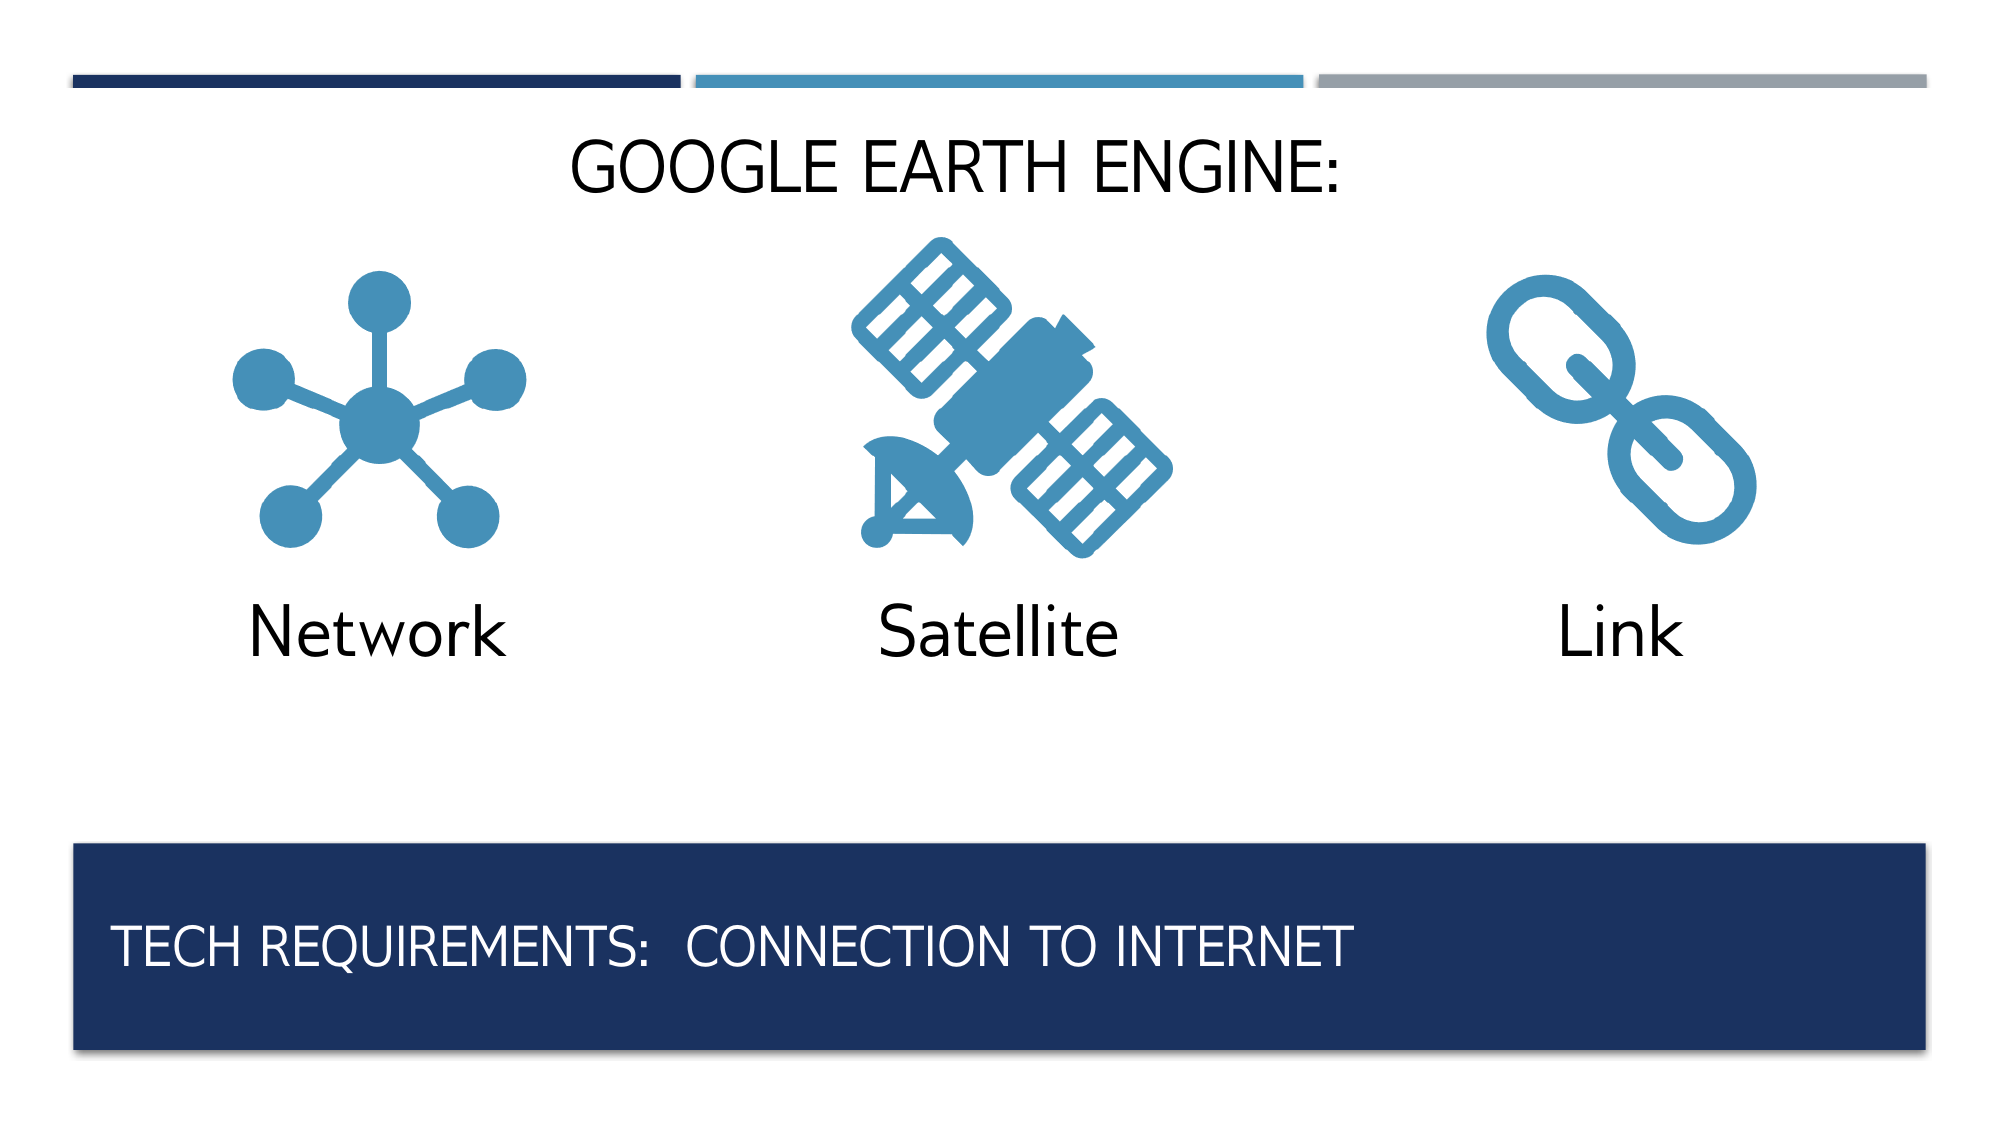

Google Earth Engine:
Network
Satellite
Link

# Tech Requirements:  CONNECTION TO INTERNET